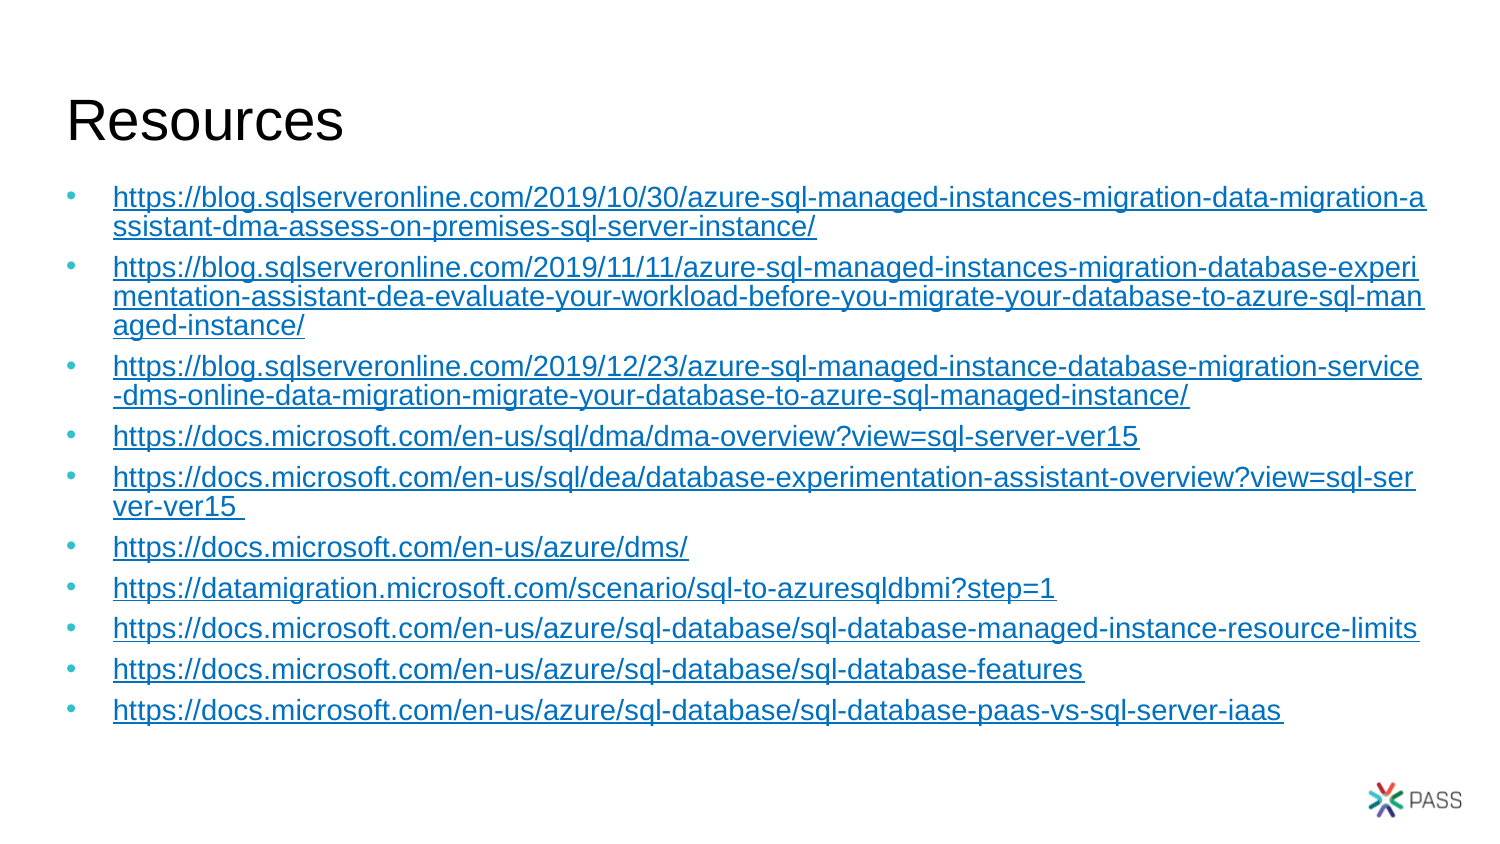

# Resources
https://blog.sqlserveronline.com/2019/10/30/azure-sql-managed-instances-migration-data-migration-assistant-dma-assess-on-premises-sql-server-instance/
https://blog.sqlserveronline.com/2019/11/11/azure-sql-managed-instances-migration-database-experimentation-assistant-dea-evaluate-your-workload-before-you-migrate-your-database-to-azure-sql-managed-instance/
https://blog.sqlserveronline.com/2019/12/23/azure-sql-managed-instance-database-migration-service-dms-online-data-migration-migrate-your-database-to-azure-sql-managed-instance/
https://docs.microsoft.com/en-us/sql/dma/dma-overview?view=sql-server-ver15
https://docs.microsoft.com/en-us/sql/dea/database-experimentation-assistant-overview?view=sql-server-ver15
https://docs.microsoft.com/en-us/azure/dms/
https://datamigration.microsoft.com/scenario/sql-to-azuresqldbmi?step=1
https://docs.microsoft.com/en-us/azure/sql-database/sql-database-managed-instance-resource-limits
https://docs.microsoft.com/en-us/azure/sql-database/sql-database-features
https://docs.microsoft.com/en-us/azure/sql-database/sql-database-paas-vs-sql-server-iaas